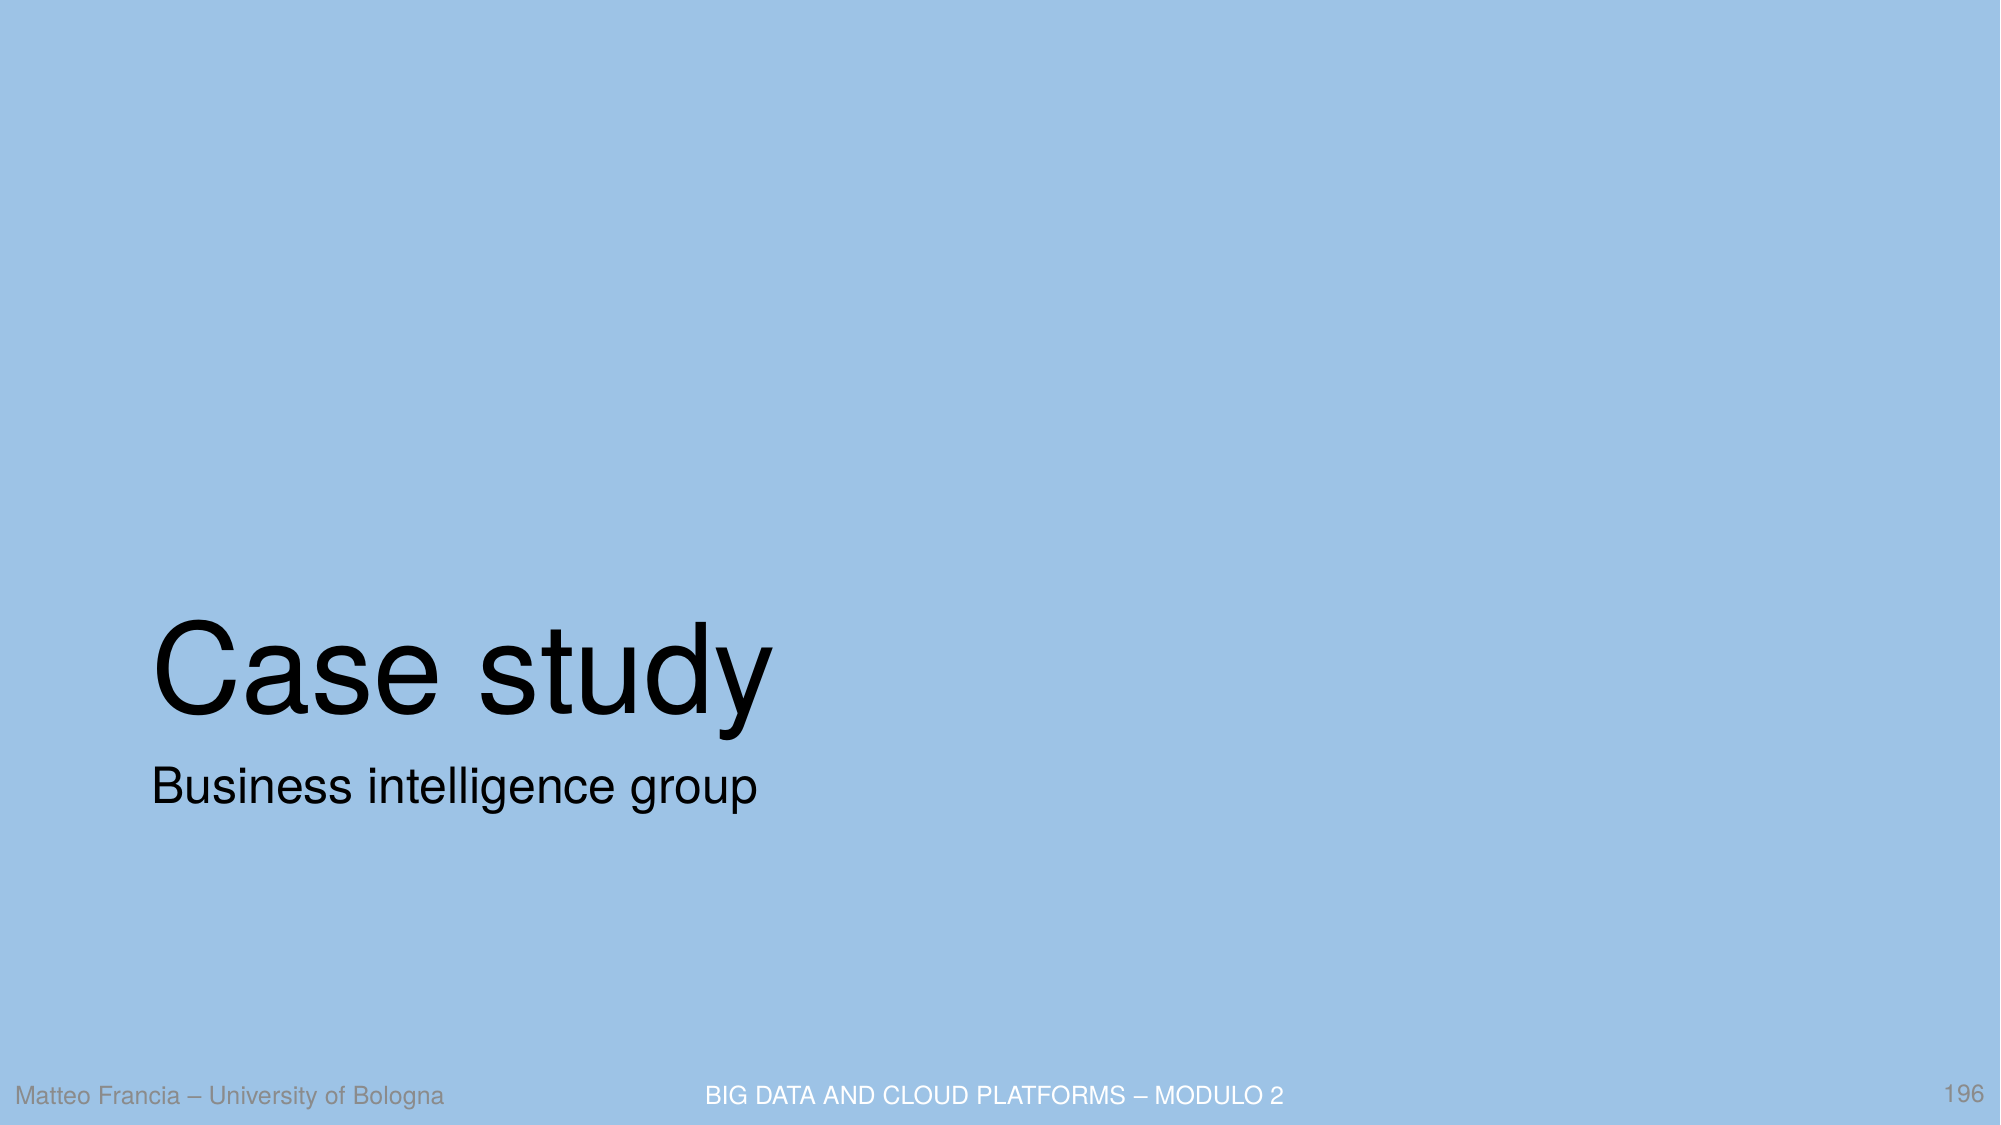

# Case study
Business intelligence group
196
Matteo Francia – University of Bologna